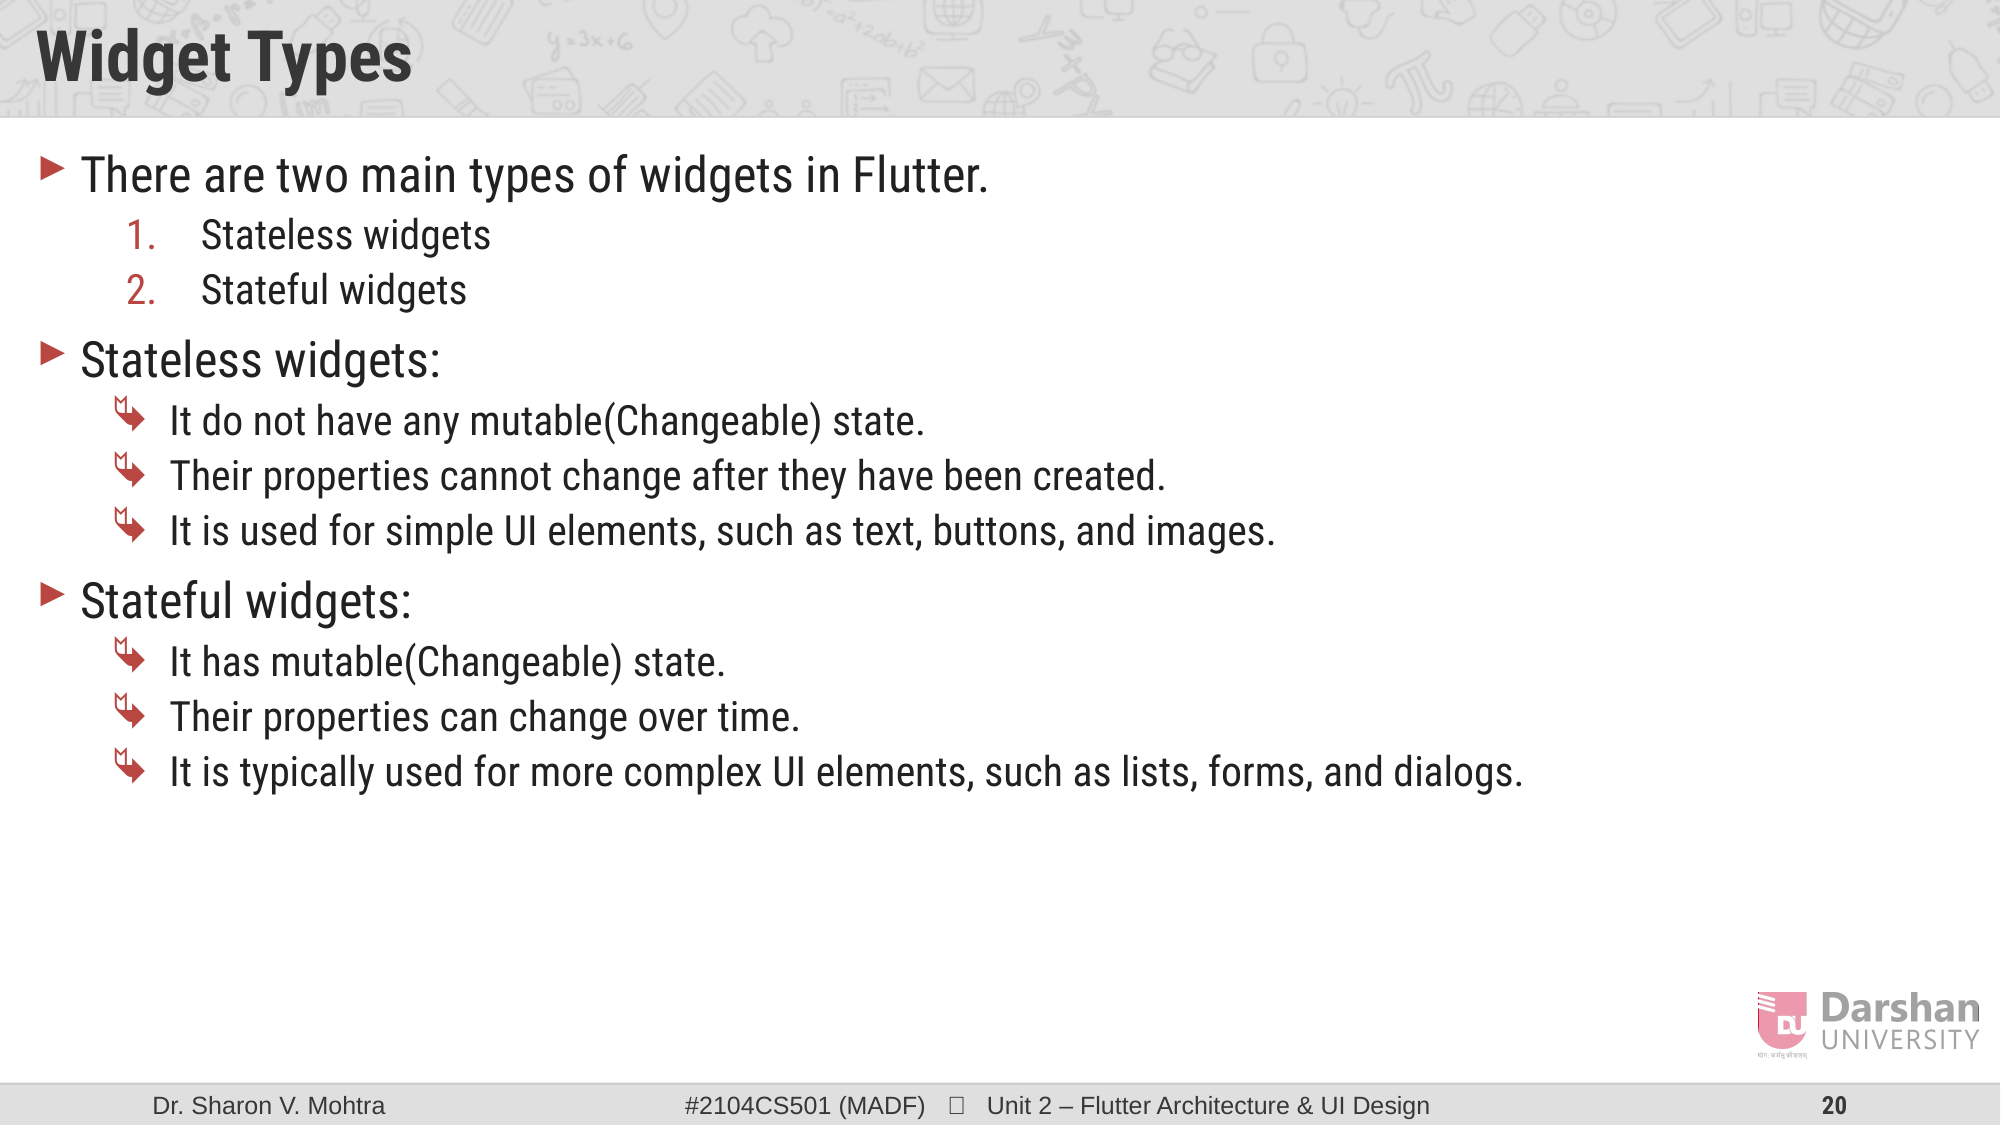

# Widget Types
There are two main types of widgets in Flutter.
Stateless widgets
Stateful widgets
Stateless widgets:
It do not have any mutable(Changeable) state.
Their properties cannot change after they have been created.
It is used for simple UI elements, such as text, buttons, and images.
Stateful widgets:
It has mutable(Changeable) state.
Their properties can change over time.
It is typically used for more complex UI elements, such as lists, forms, and dialogs.